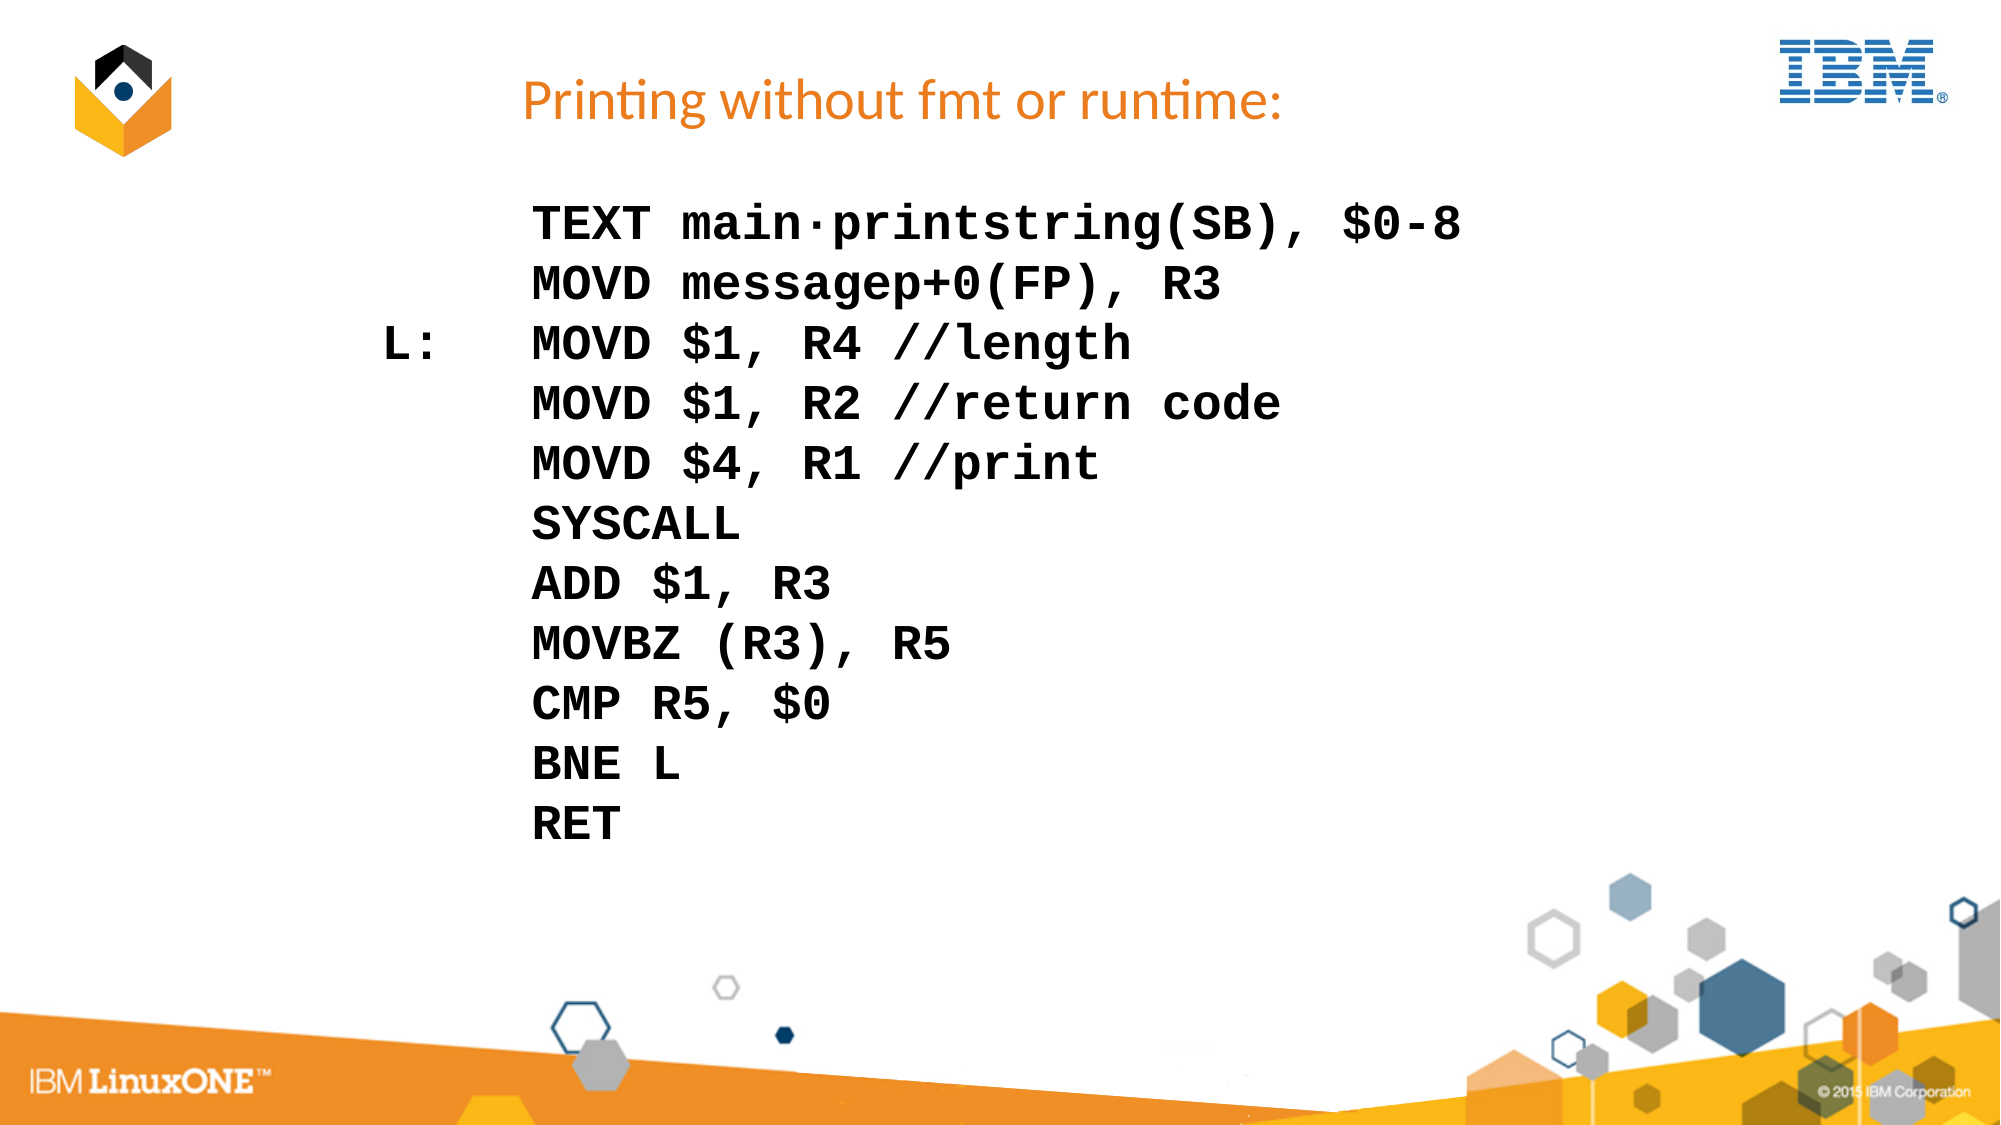

# Printing without fmt or runtime:
	TEXT main·printstring(SB), $0-8
	MOVD messagep+0(FP), R3
L:	MOVD $1, R4 //length
	MOVD $1, R2 //return code
	MOVD $4, R1 //print
	SYSCALL
	ADD $1, R3
	MOVBZ (R3), R5
	CMP R5, $0
	BNE L
	RET